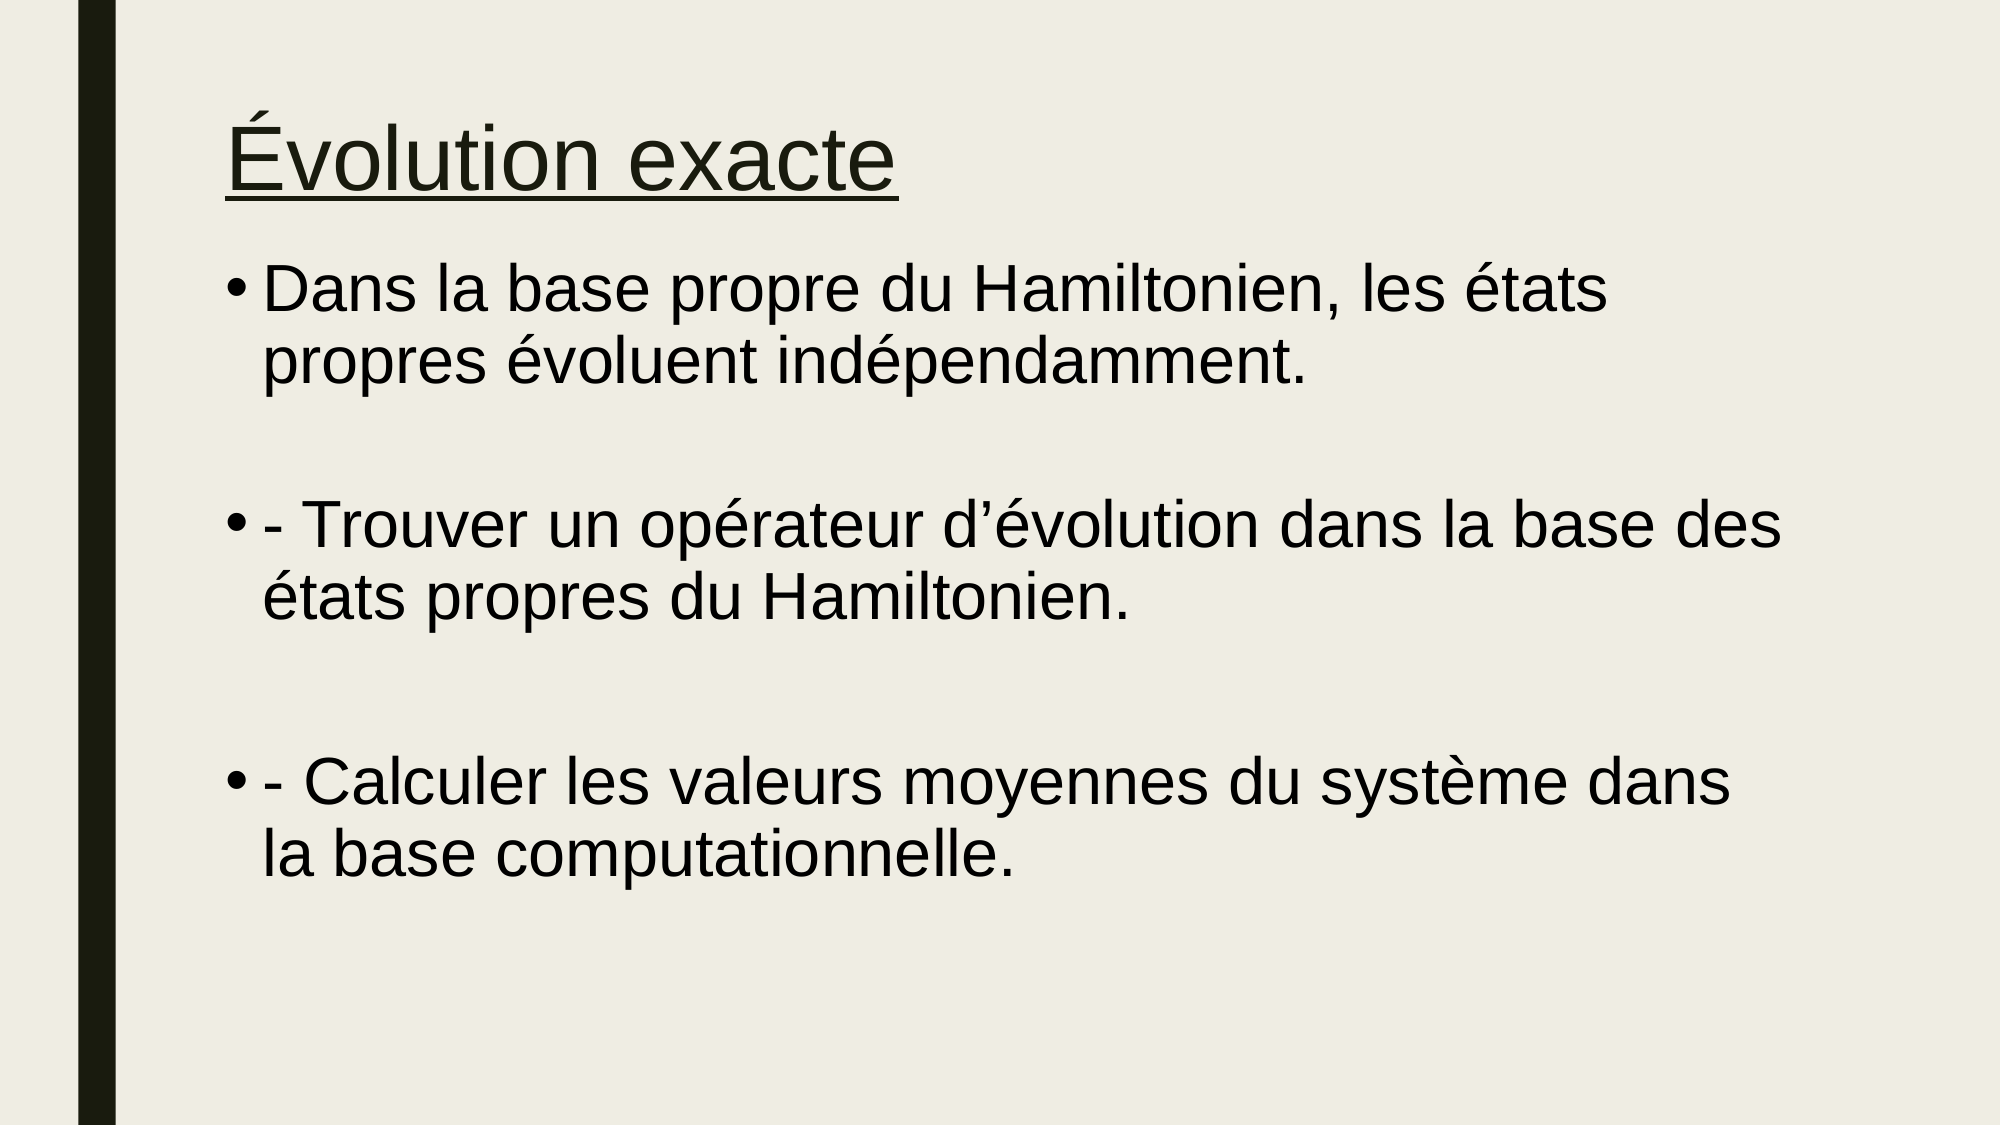

Évolution exacte
# Dans la base propre du Hamiltonien, les états propres évoluent indépendamment.
- Trouver un opérateur d’évolution dans la base des états propres du Hamiltonien.

- Calculer les valeurs moyennes du système dans la base computationnelle.